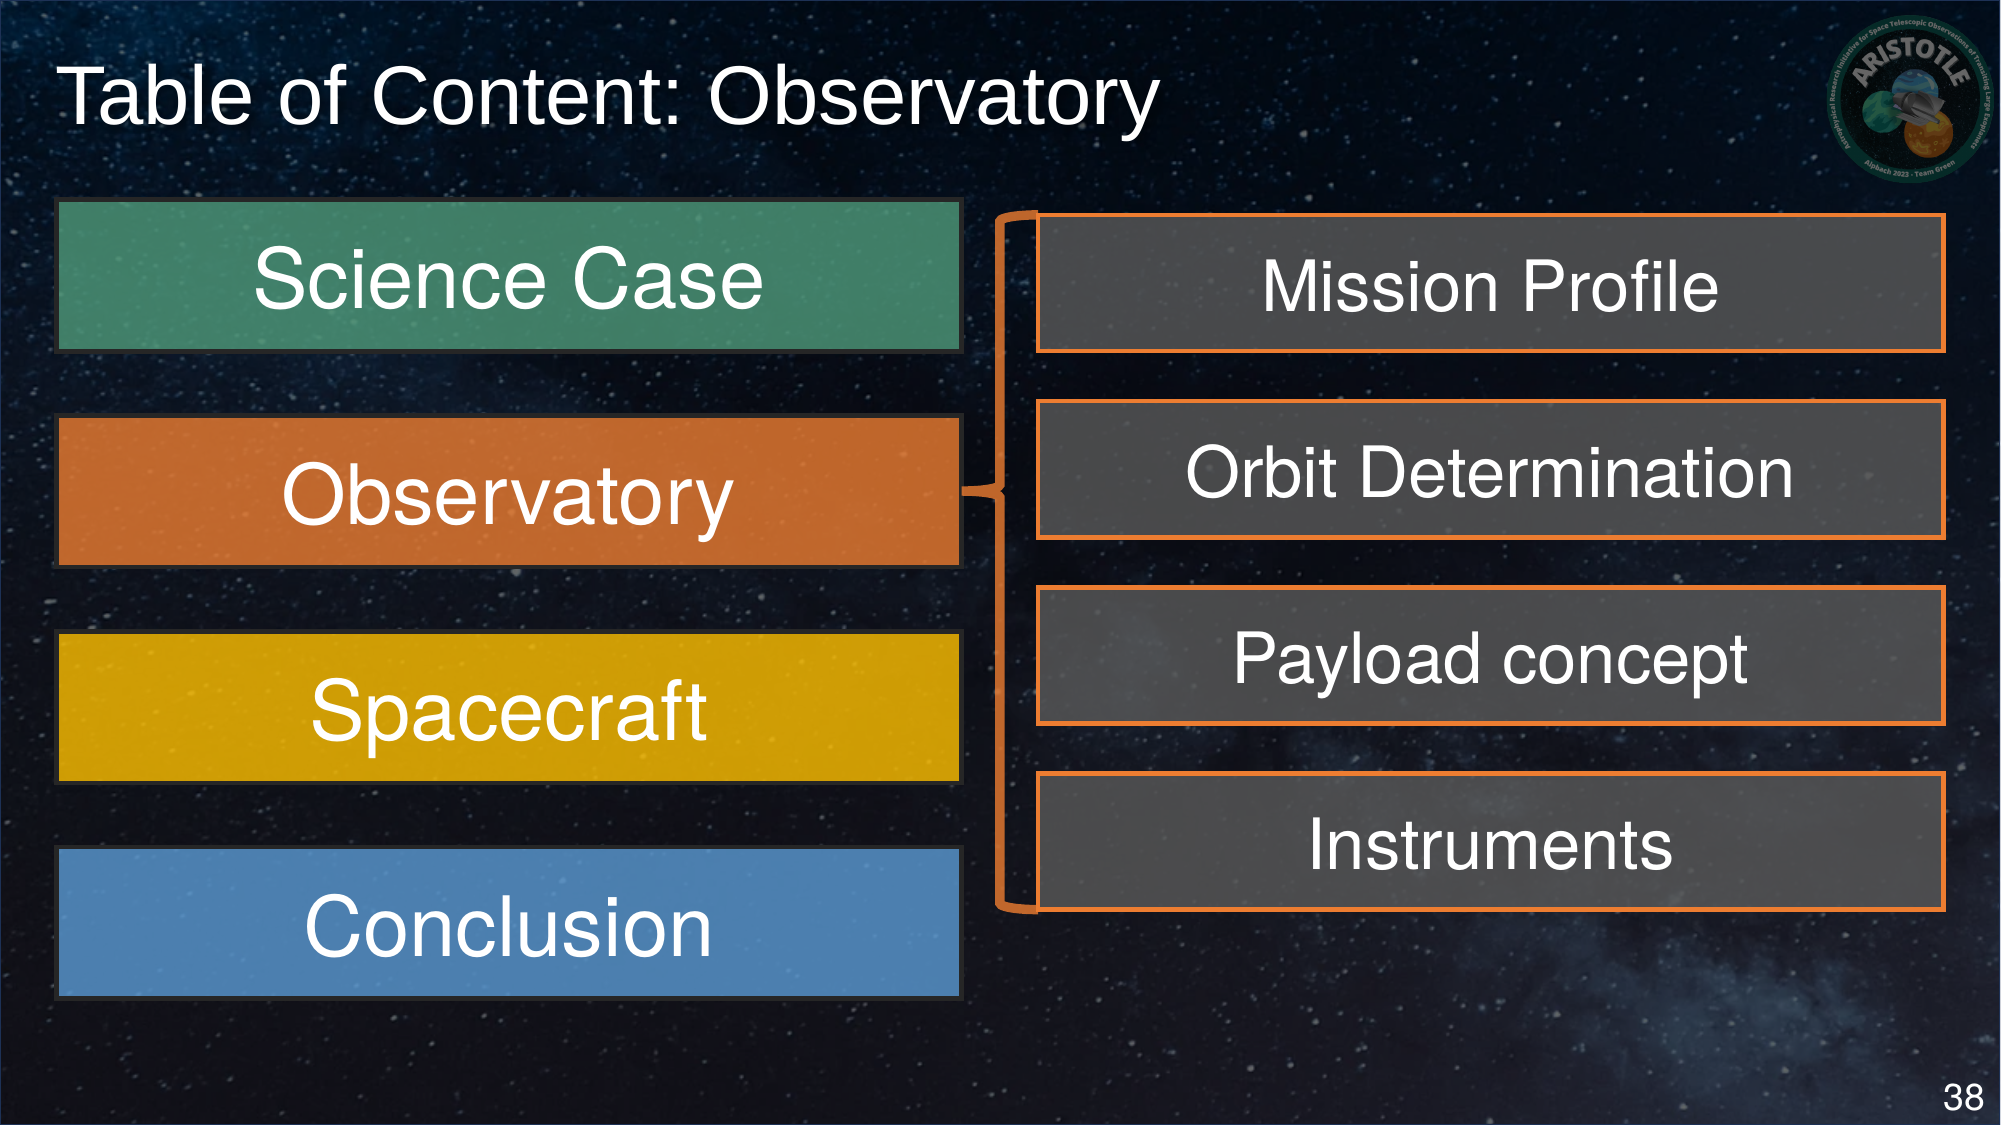

Table of Content: Observatory
Science Case

Mission Profile
Orbit Determination
Observatory
Payload concept
Spacecraft
Instruments
Conclusion
38